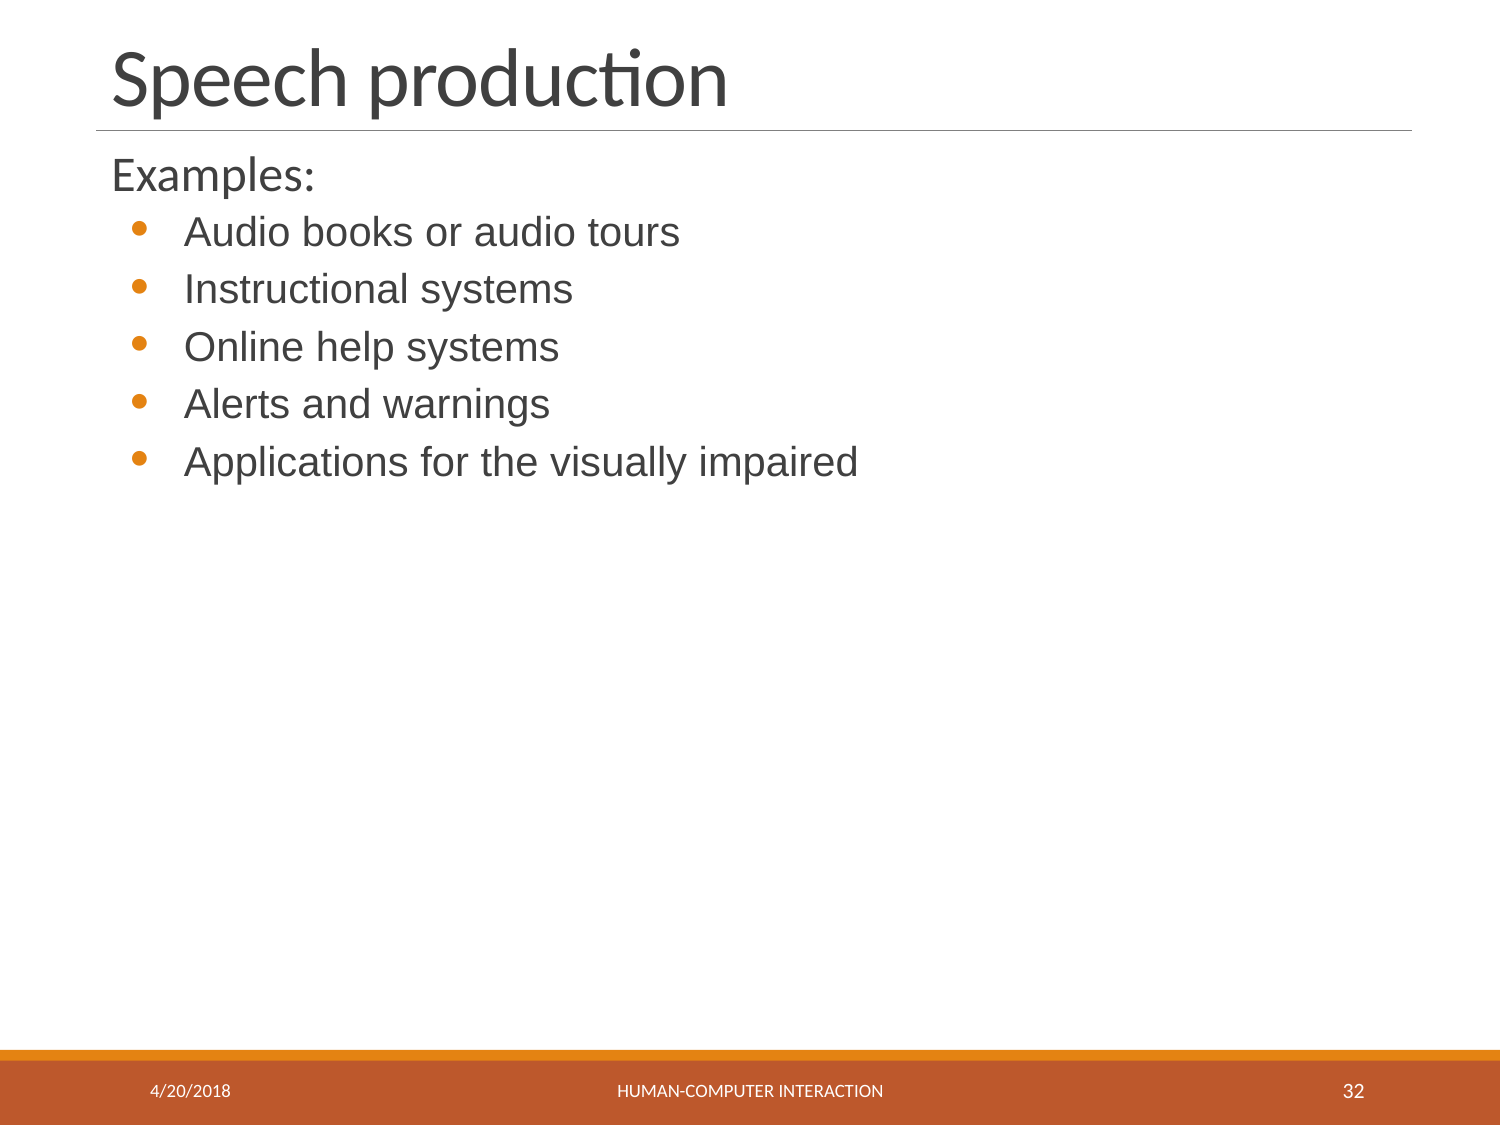

# Speech production
Examples:
Audio books or audio tours
Instructional systems
Online help systems
Alerts and warnings
Applications for the visually impaired

4/20/2018
Human-computer interaction
32